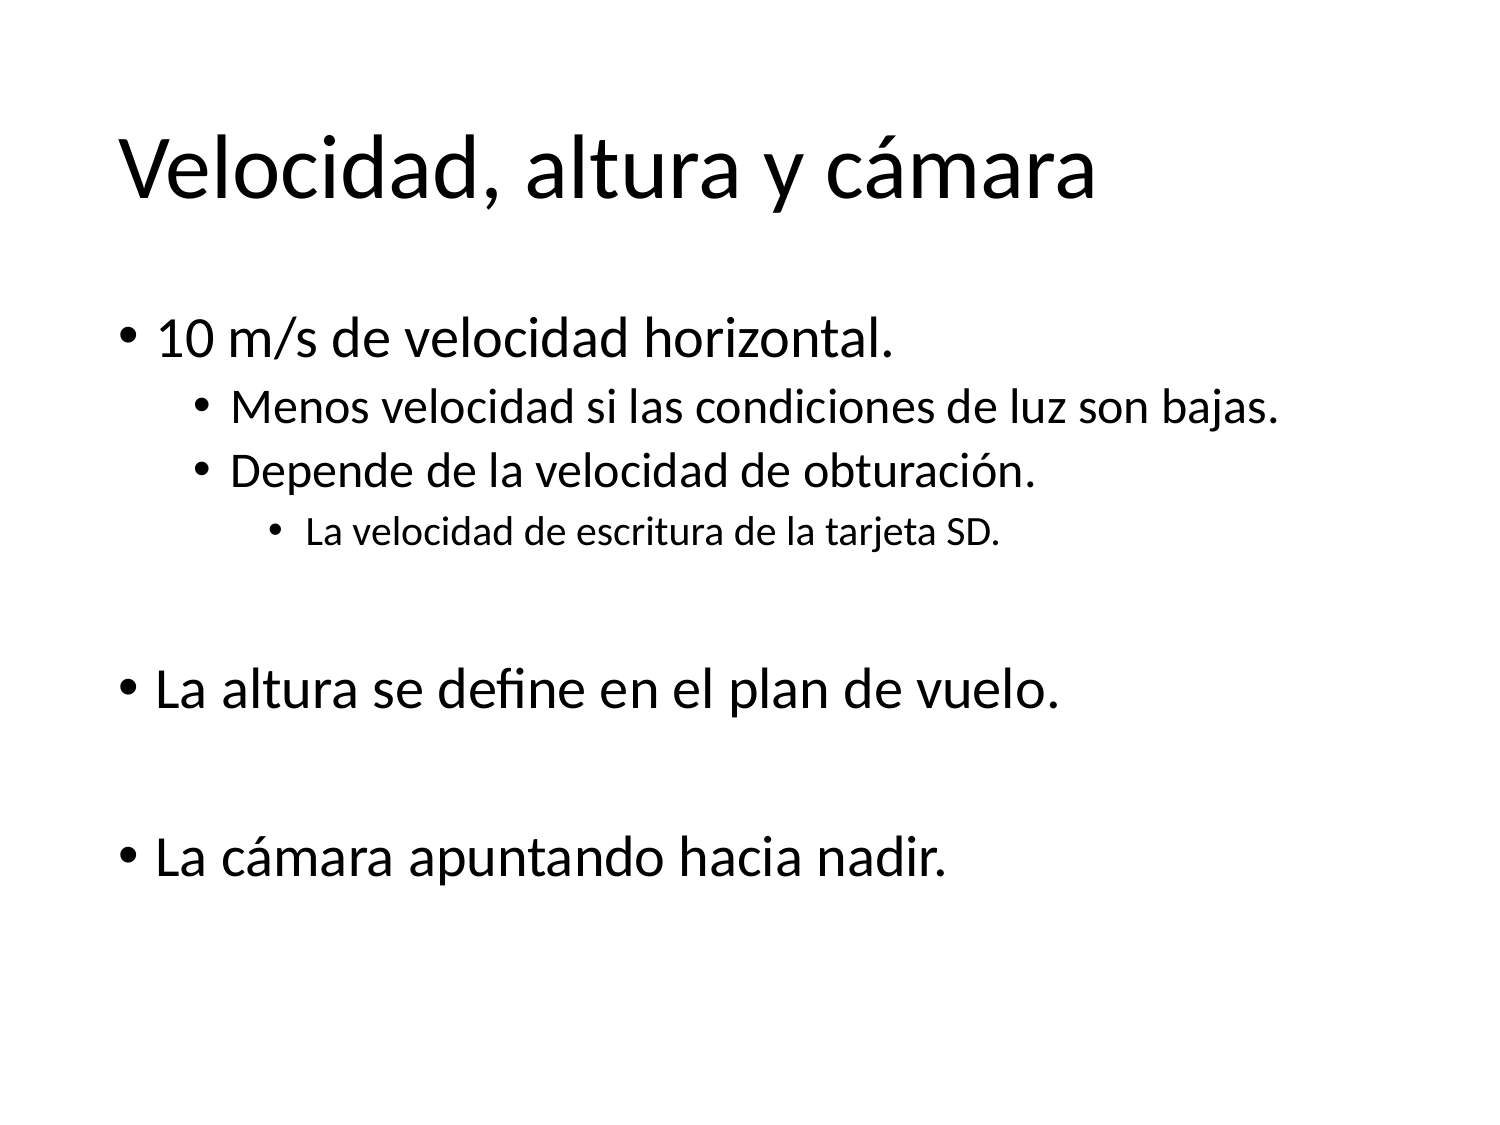

# Velocidad, altura y cámara
10 m/s de velocidad horizontal.
Menos velocidad si las condiciones de luz son bajas.
Depende de la velocidad de obturación.
La velocidad de escritura de la tarjeta SD.

La altura se define en el plan de vuelo.

La cámara apuntando hacia nadir.